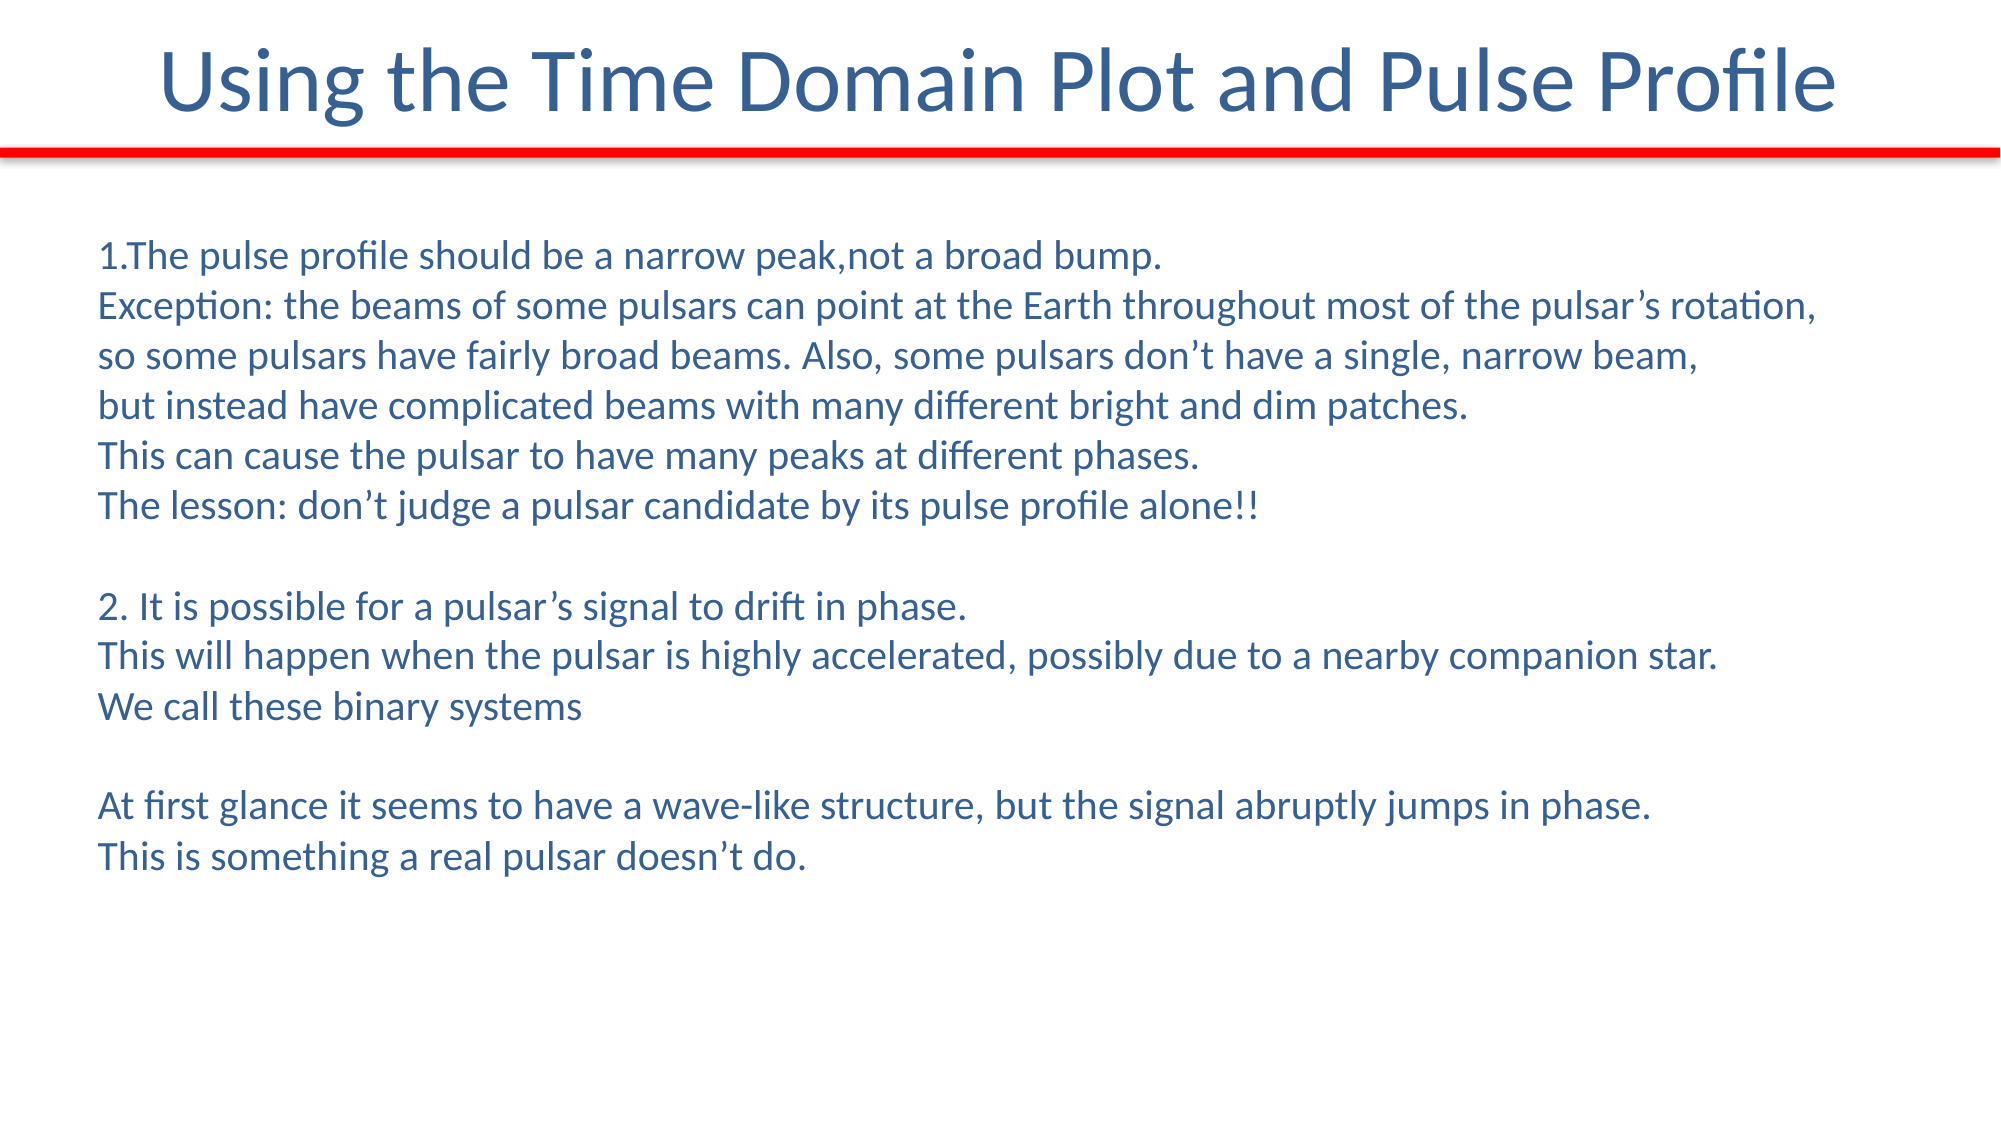

# Using the Time Domain Plot and Pulse Profile

1.The pulse profile should be a narrow peak,not a broad bump.
Exception: the beams of some pulsars can point at the Earth throughout most of the pulsar’s rotation,
so some pulsars have fairly broad beams. Also, some pulsars don’t have a single, narrow beam,
but instead have complicated beams with many different bright and dim patches.
This can cause the pulsar to have many peaks at different phases.
The lesson: don’t judge a pulsar candidate by its pulse profile alone!!

2. It is possible for a pulsar’s signal to drift in phase.
This will happen when the pulsar is highly accelerated, possibly due to a nearby companion star.
We call these binary systems

At first glance it seems to have a wave-like structure, but the signal abruptly jumps in phase.
This is something a real pulsar doesn’t do.